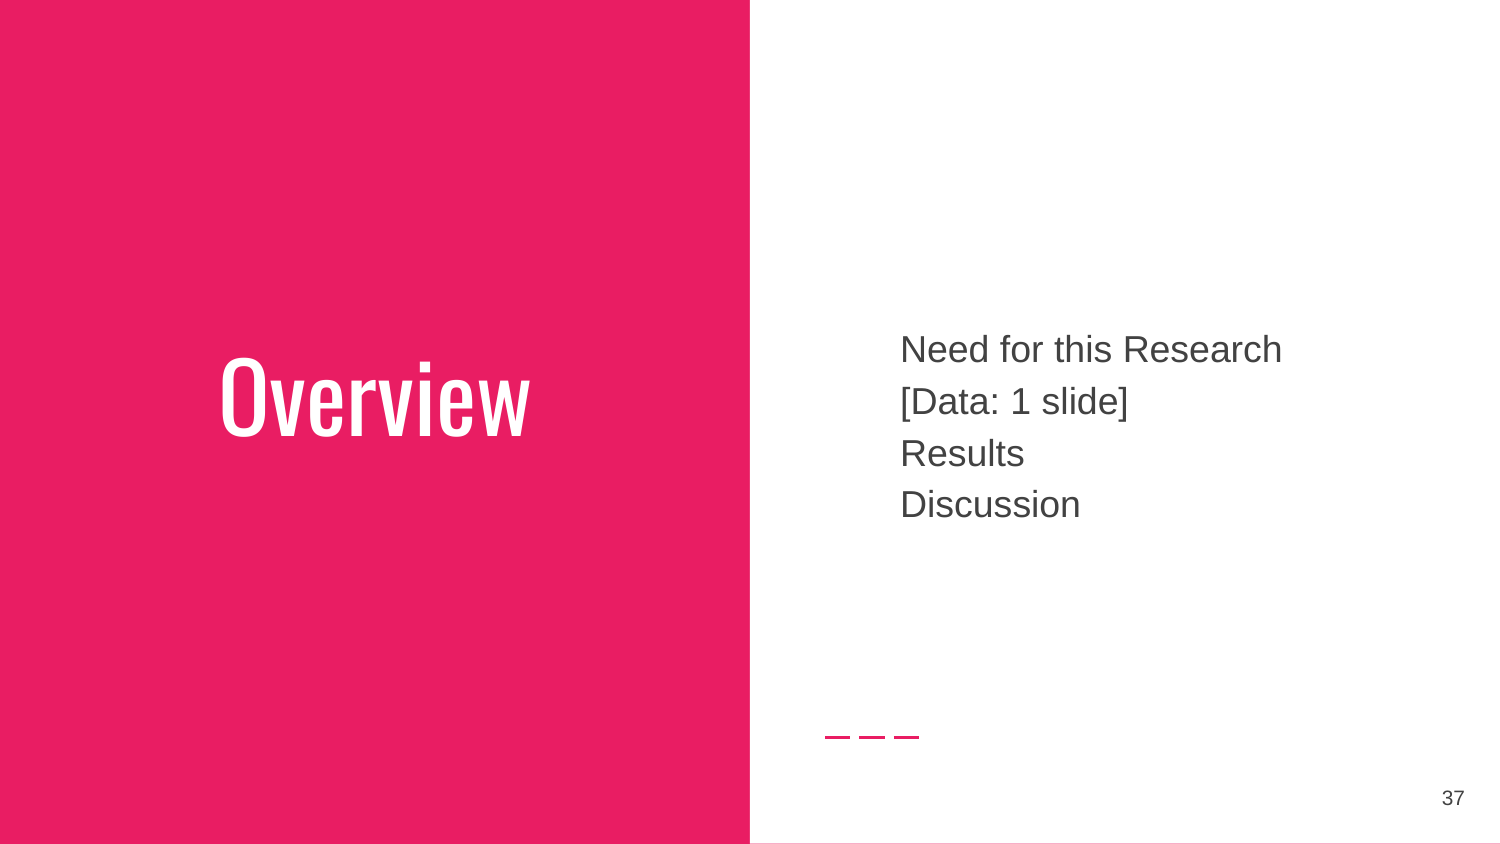

Need for this Research
[Data: 1 slide]
Results
Discussion
# Overview

37